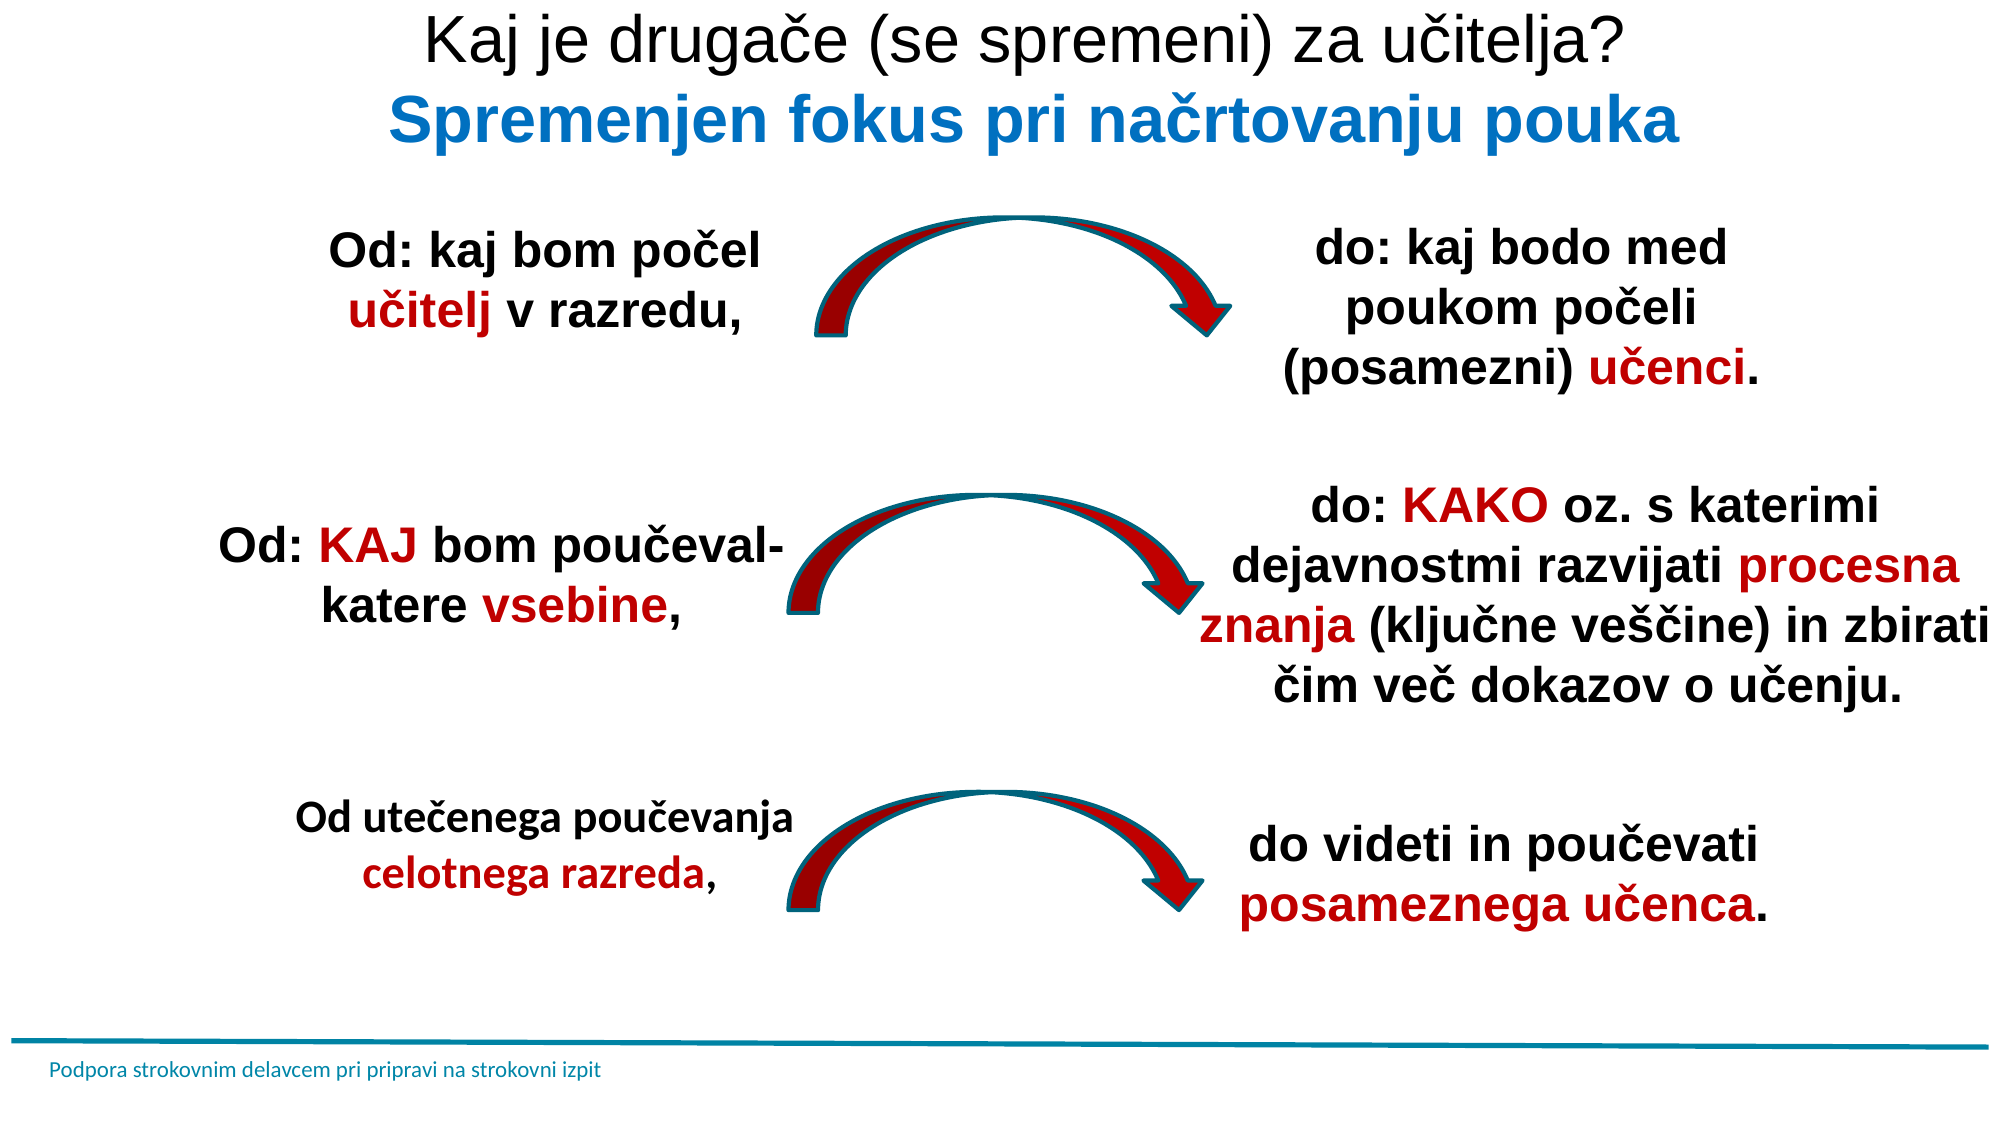

Kaj je drugače (se spremeni) za učitelja?
Spremenjen fokus pri načrtovanju pouka
do: kaj bodo med poukom počeli (posamezni) učenci.
Od: kaj bom počel učitelj v razredu,

do: KAKO oz. s katerimi dejavnostmi razvijati procesna znanja (ključne veščine) in zbirati čim več dokazov o učenju.

Od: KAJ bom poučeval- katere vsebine,
Od utečenega poučevanja celotnega razreda,

do videti in poučevati posameznega učenca.
Podpora strokovnim delavcem pri pripravi na strokovni izpit